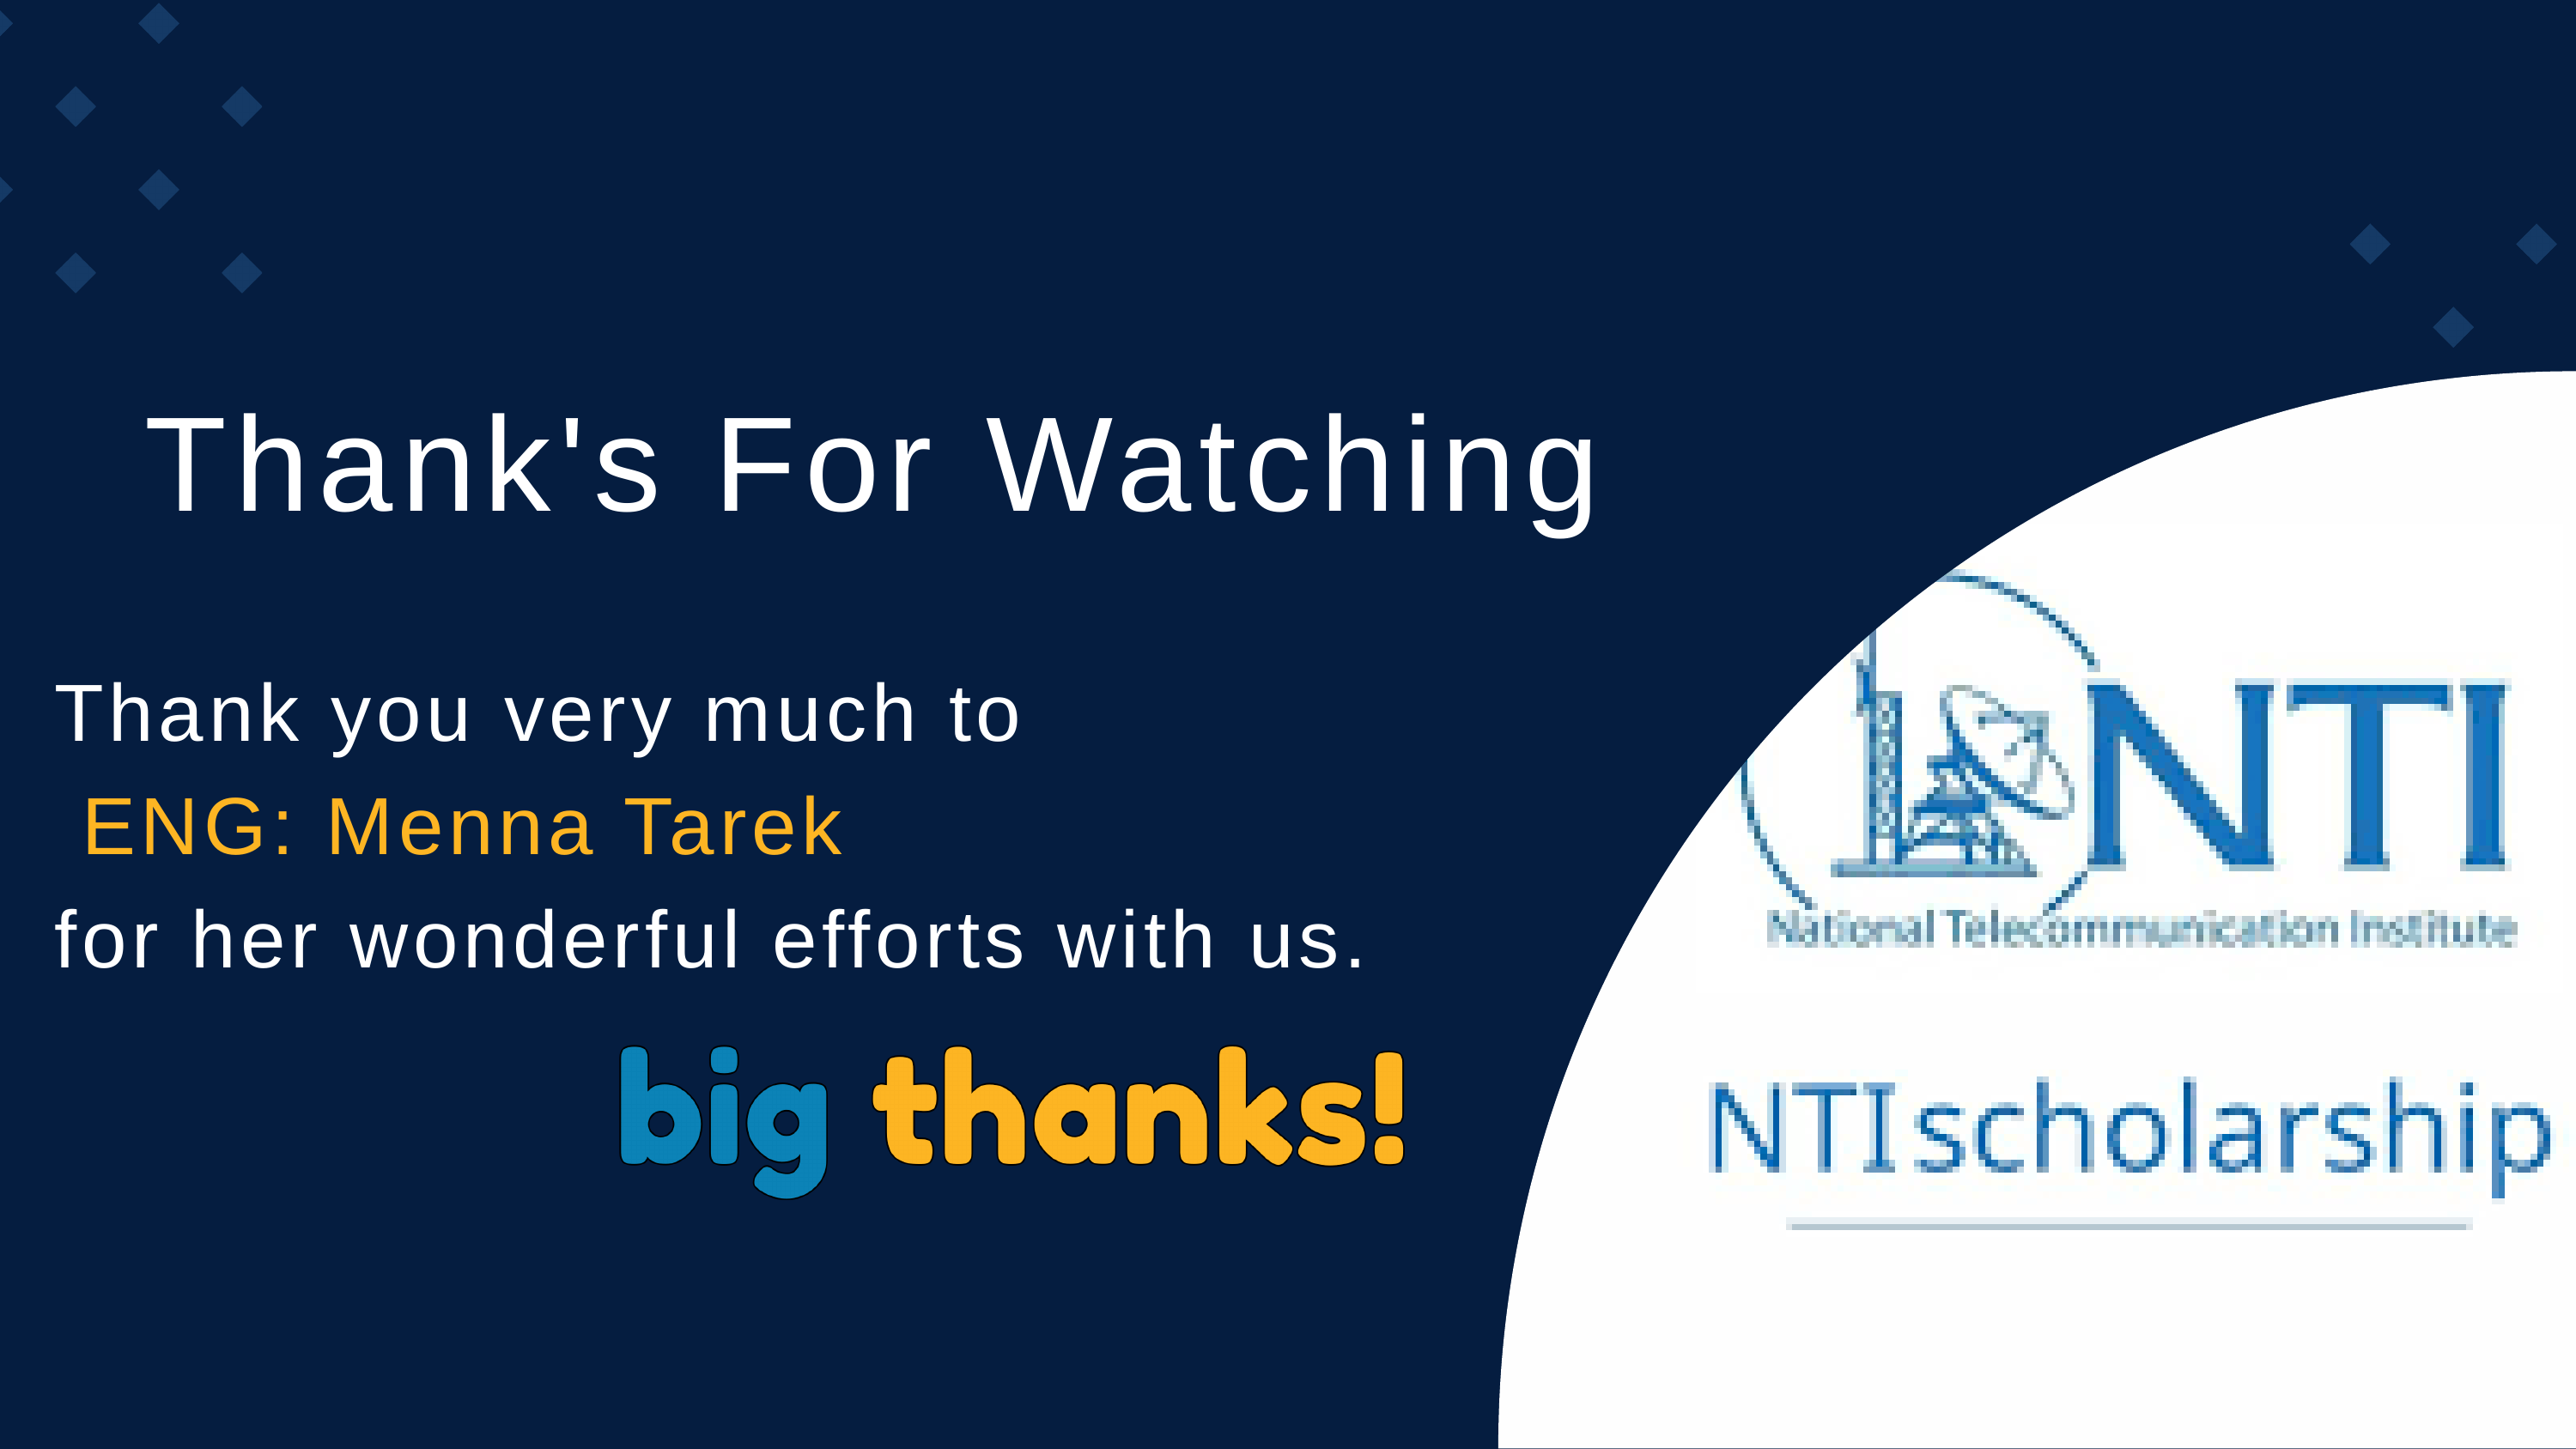

Thank's For Watching

Thank you very much to
 ENG: Menna Tarek
for her wonderful efforts with us.